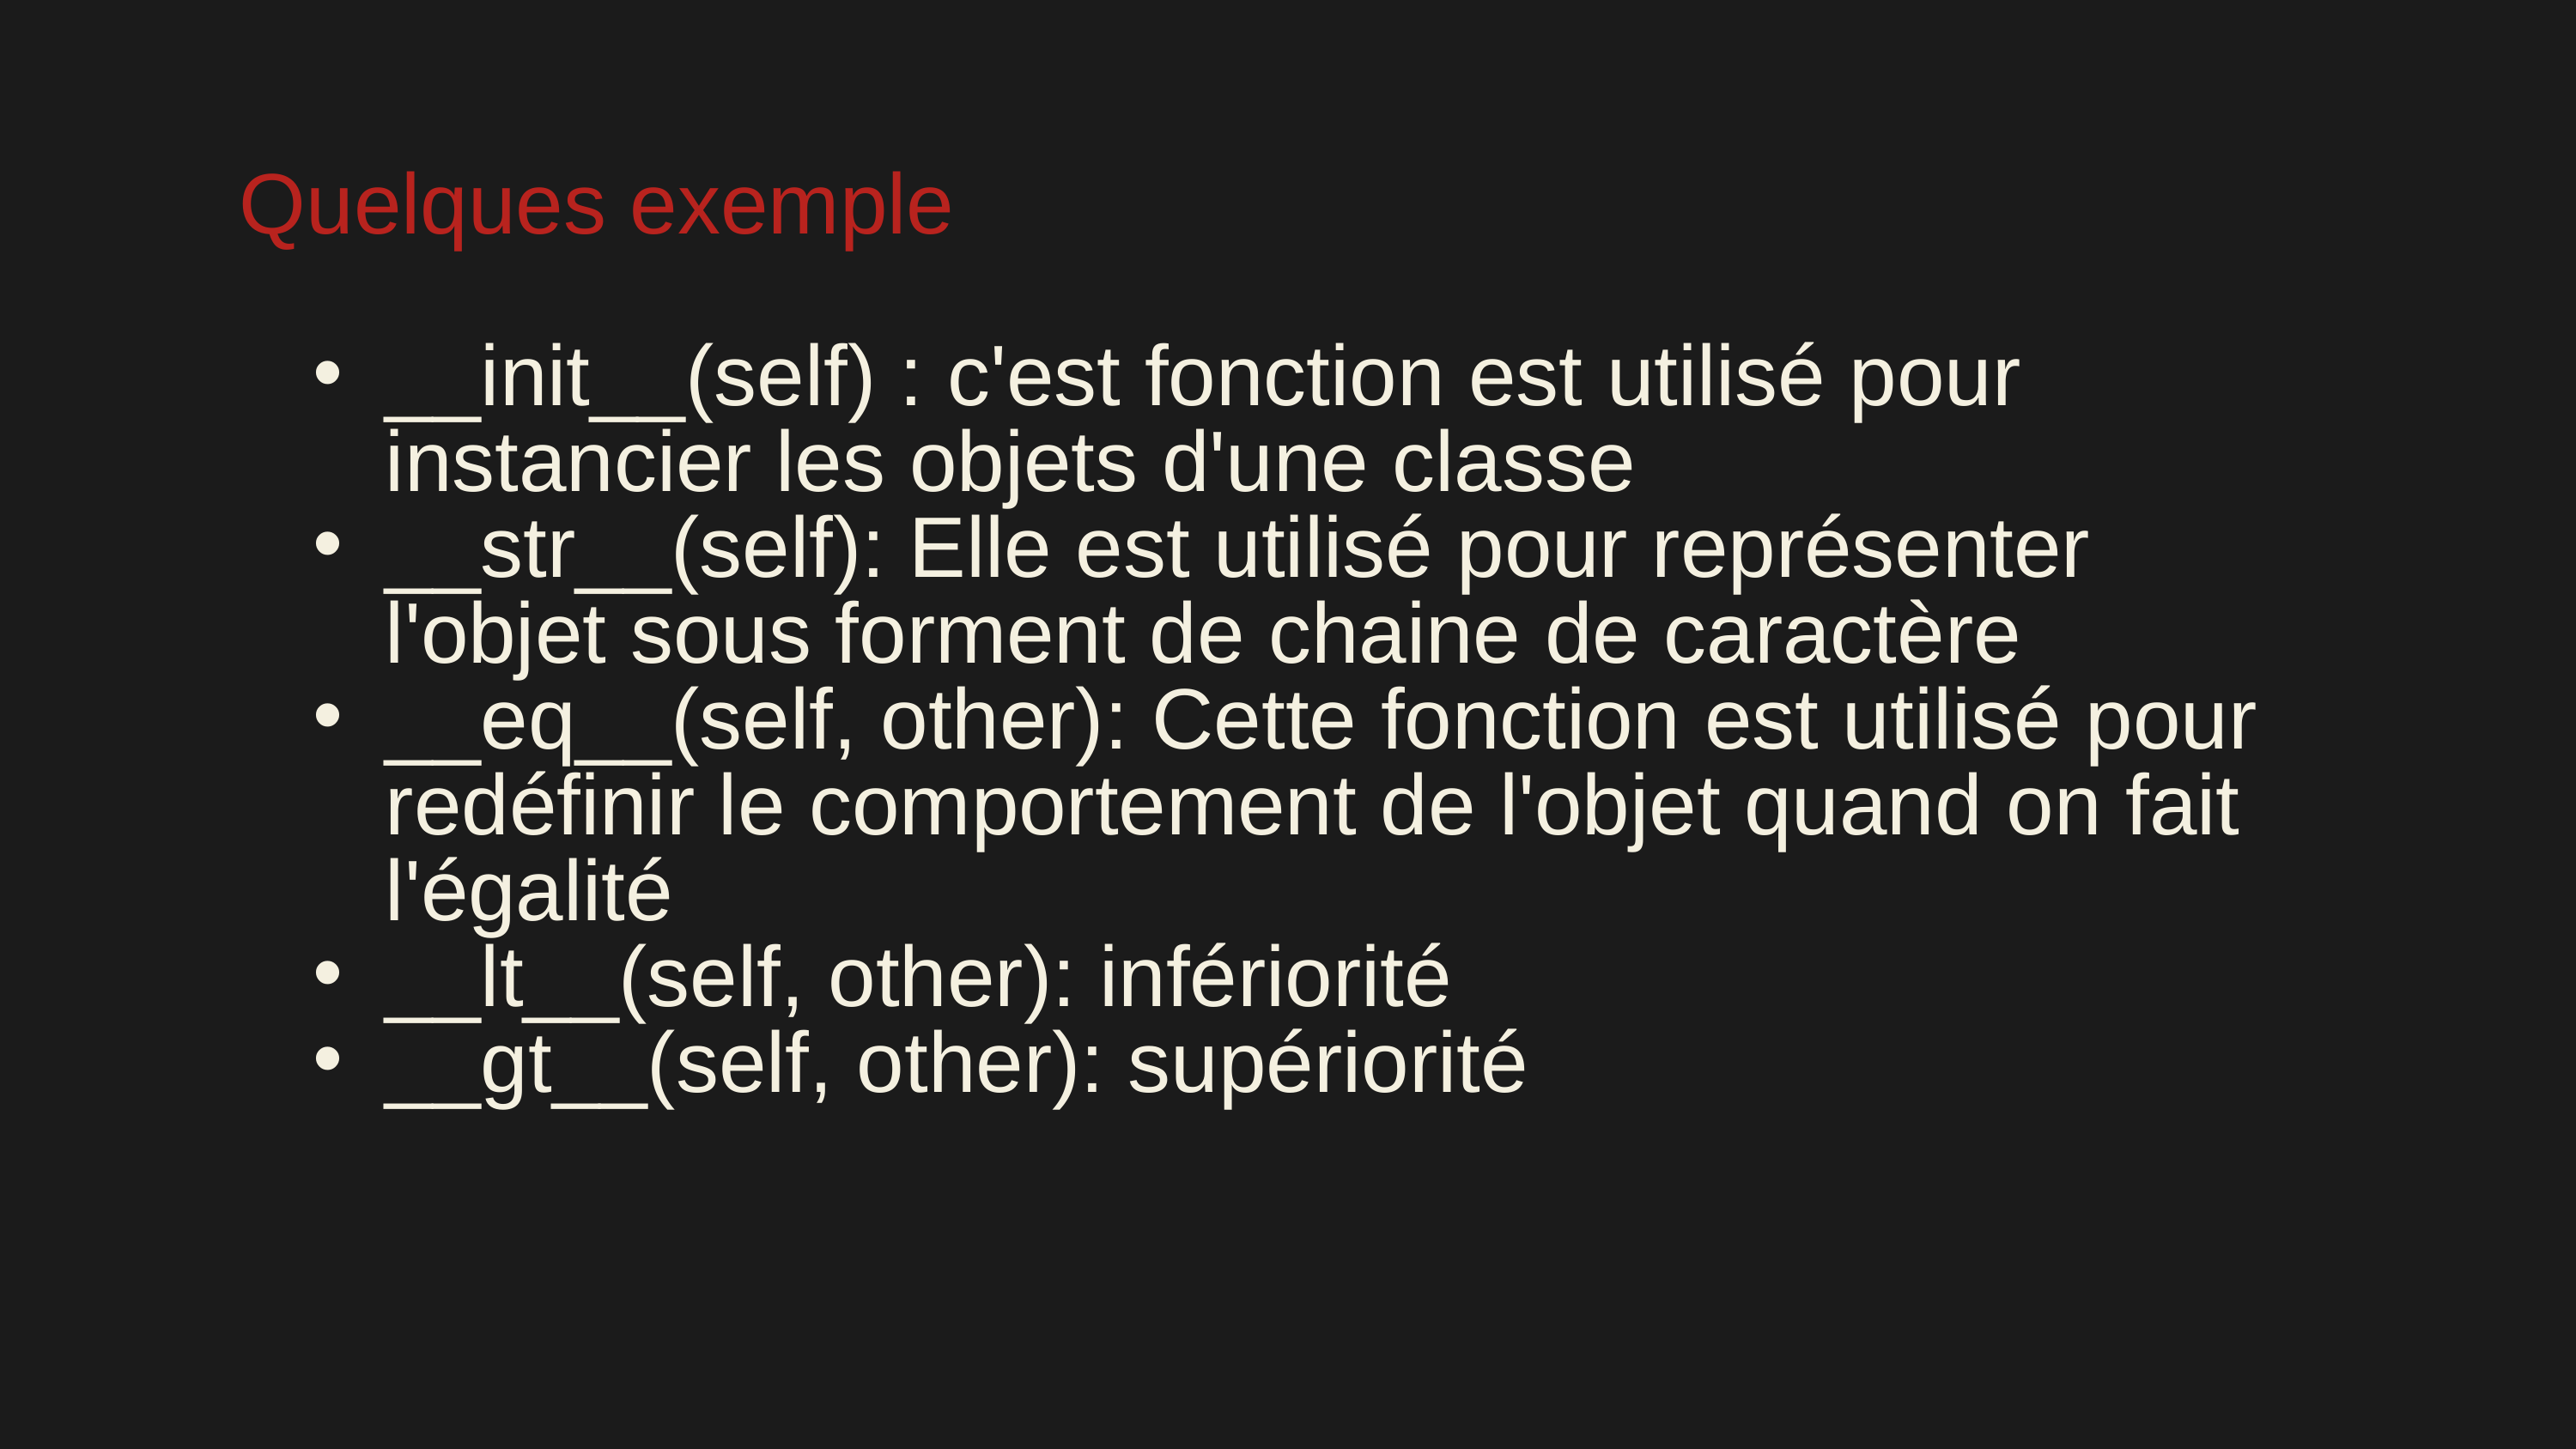

Quelques exemple

__init__(self) : c'est fonction est utilisé pour instancier les objets d'une classe
__str__(self): Elle est utilisé pour représenter l'objet sous forment de chaine de caractère
__eq__(self, other): Cette fonction est utilisé pour redéfinir le comportement de l'objet quand on fait l'égalité
__lt__(self, other): infériorité
__gt__(self, other): supériorité